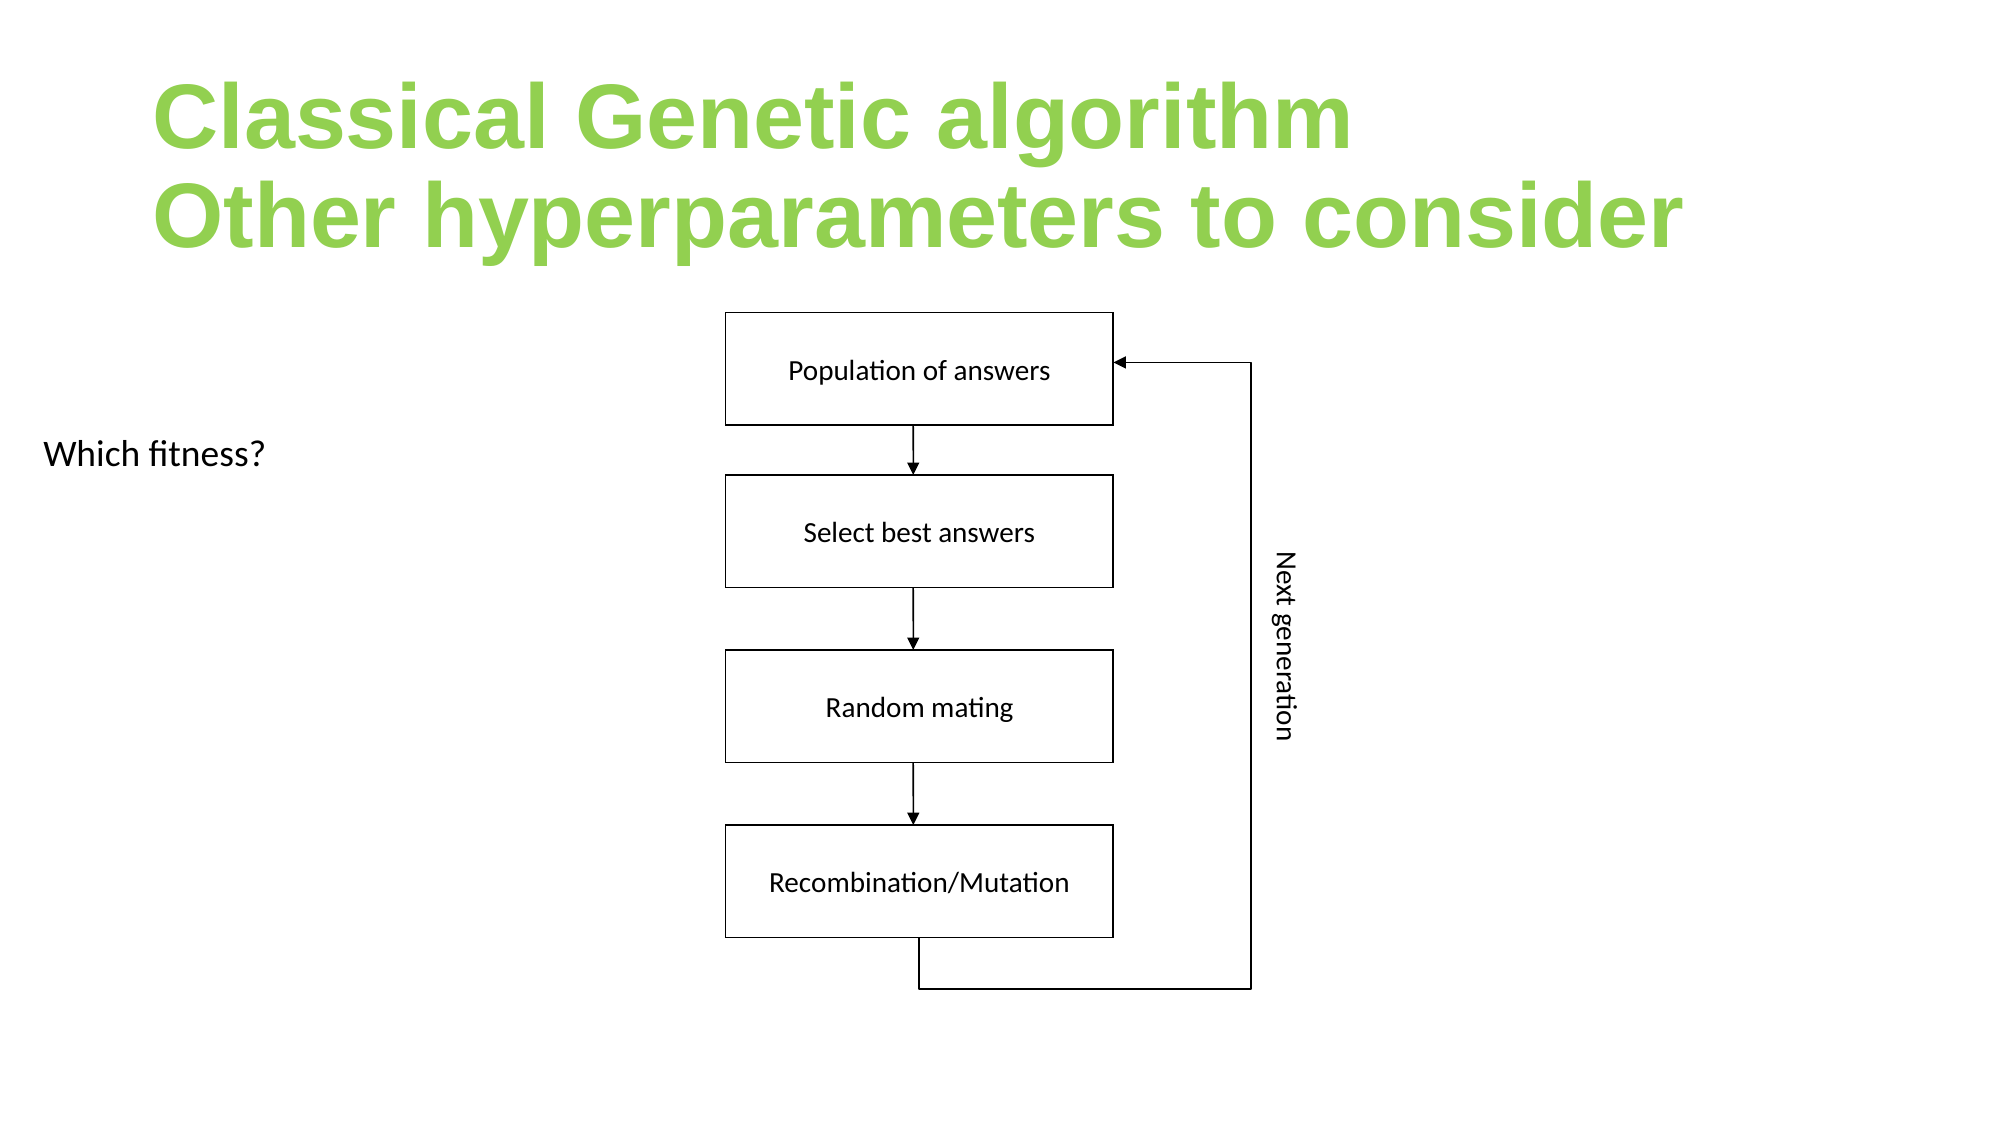

# Classical Genetic algorithm Other hyperparameters to consider
Population of answers

Which fitness?

Select best answers

Next generation
Random mating

Recombination/Mutation